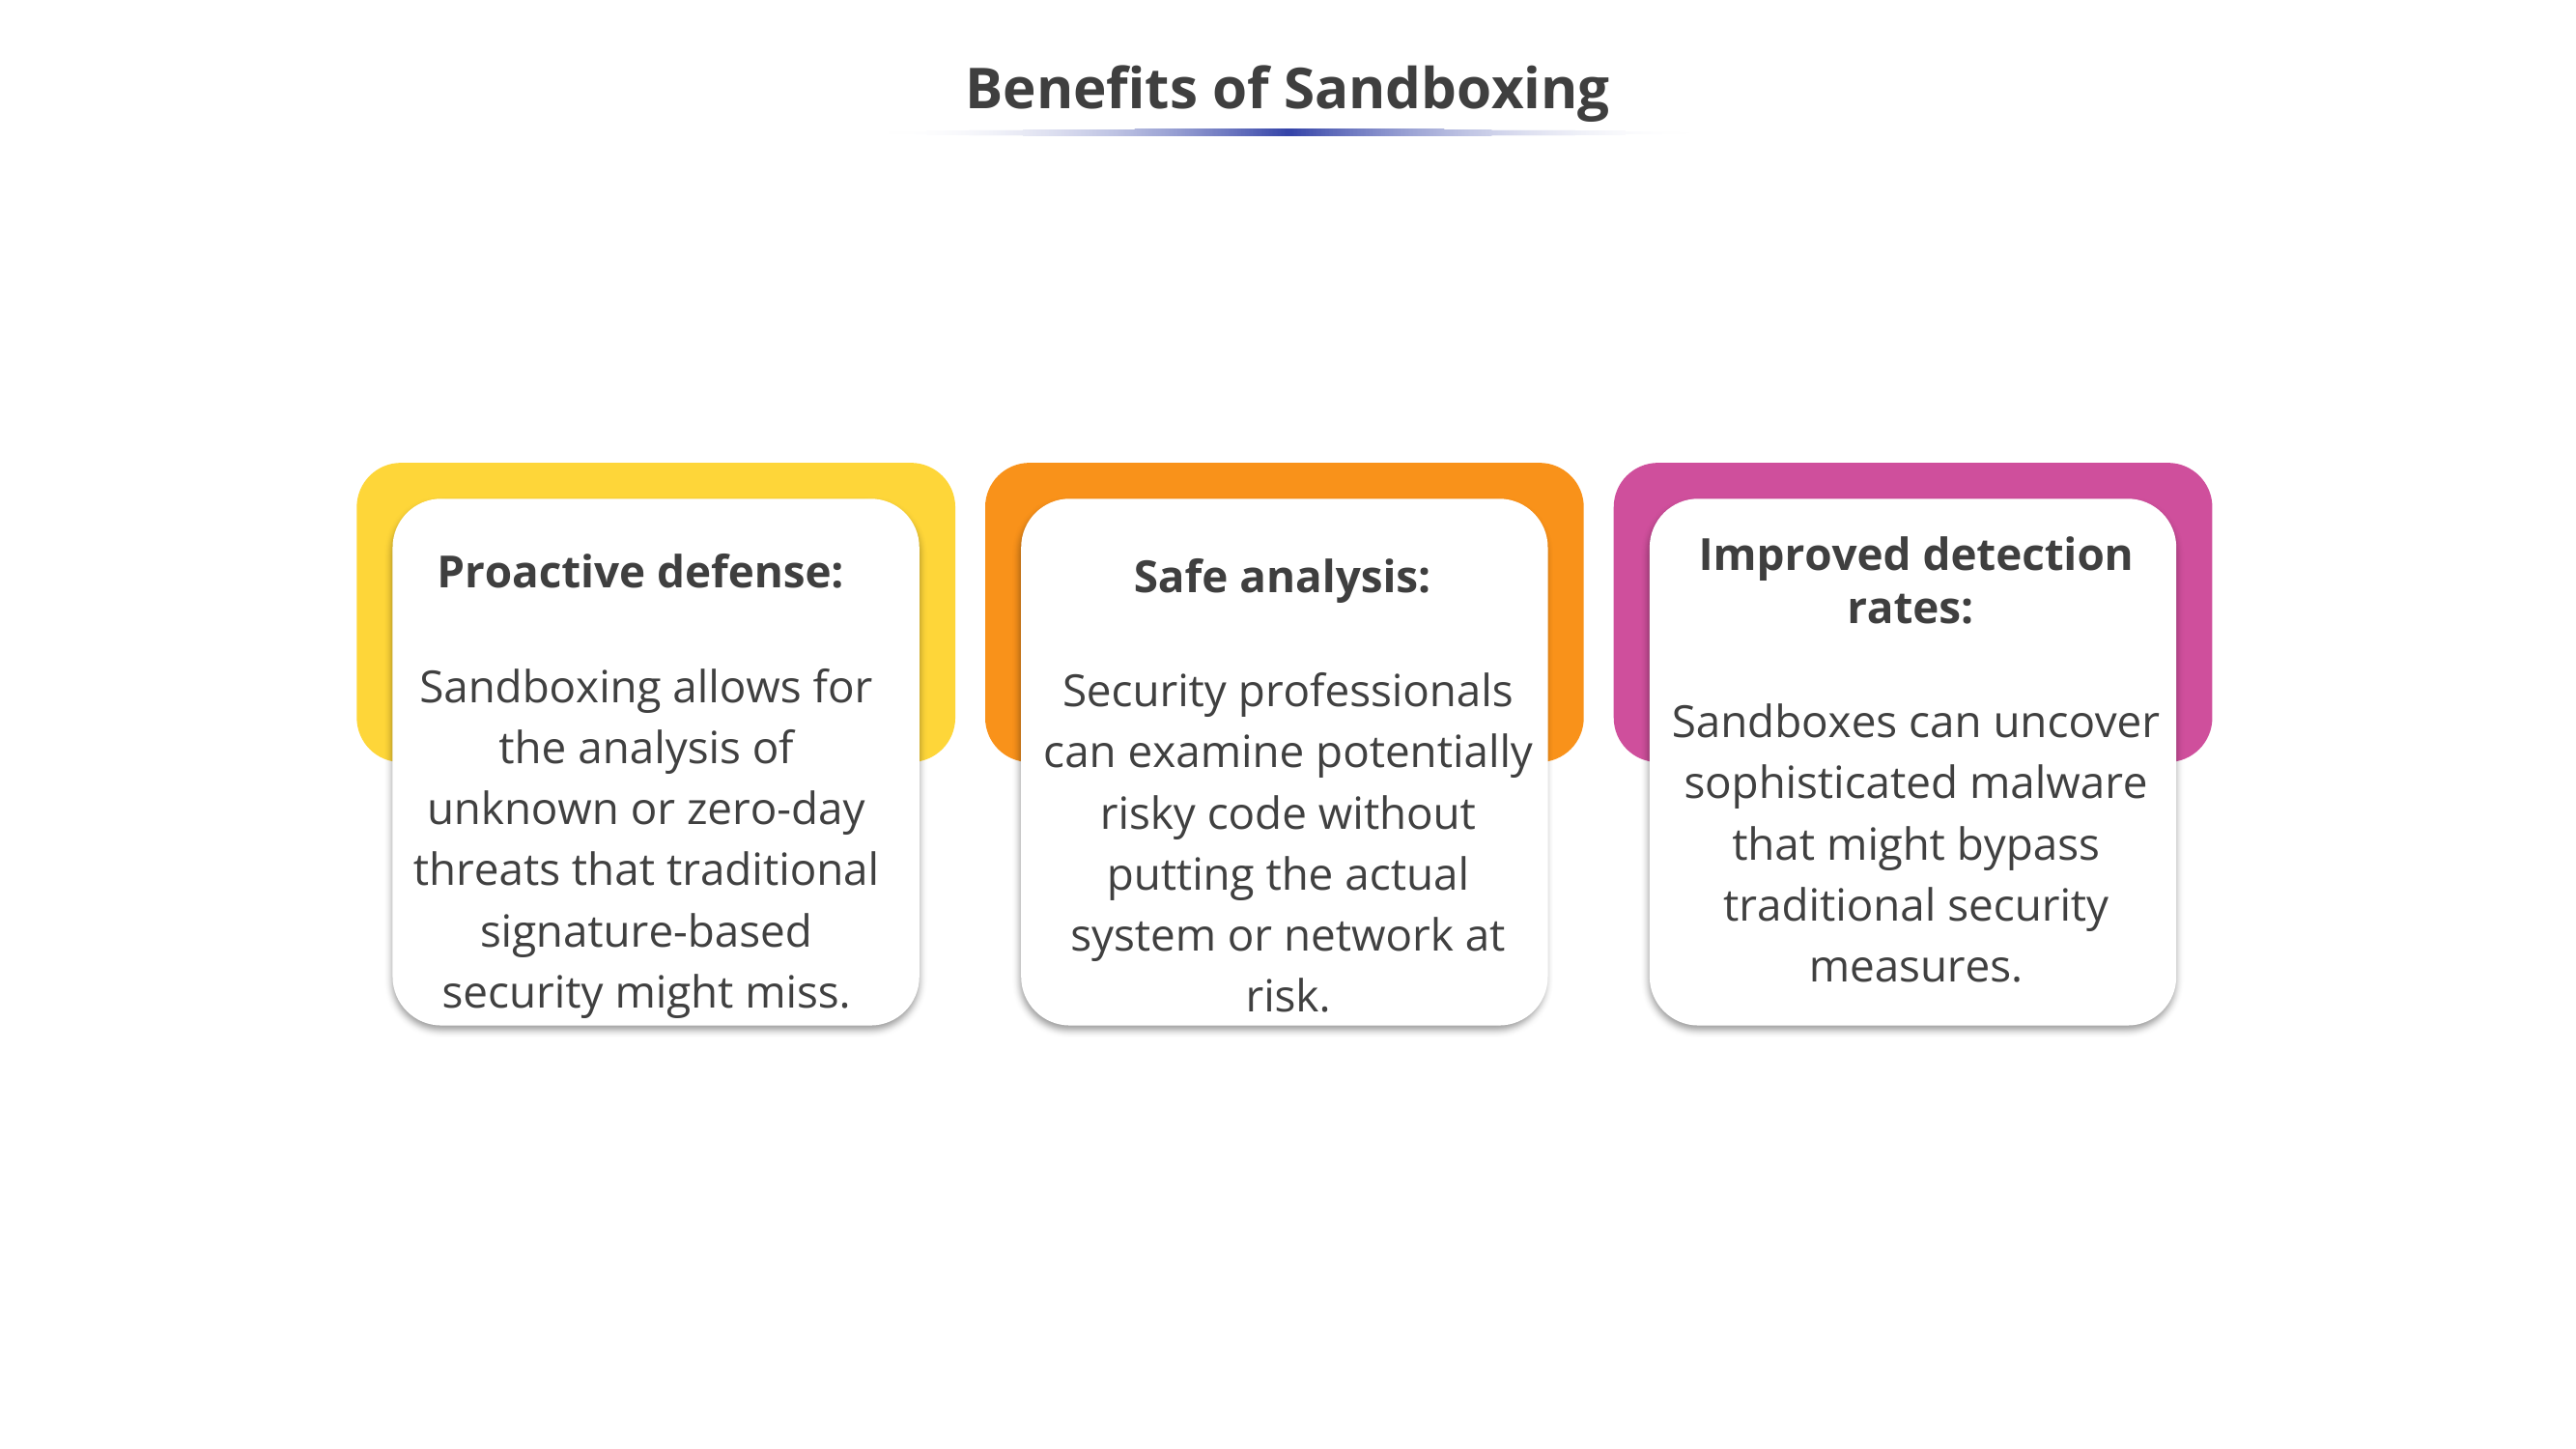

# Benefits of Sandboxing

Improved detection rates:

Sandboxes can uncover sophisticated malware that might bypass traditional security measures.
Proactive defense:

Sandboxing allows for the analysis of unknown or zero-day threats that traditional signature-based security might miss.
Safe analysis:

Security professionals can examine potentially risky code without putting the actual system or network at risk.